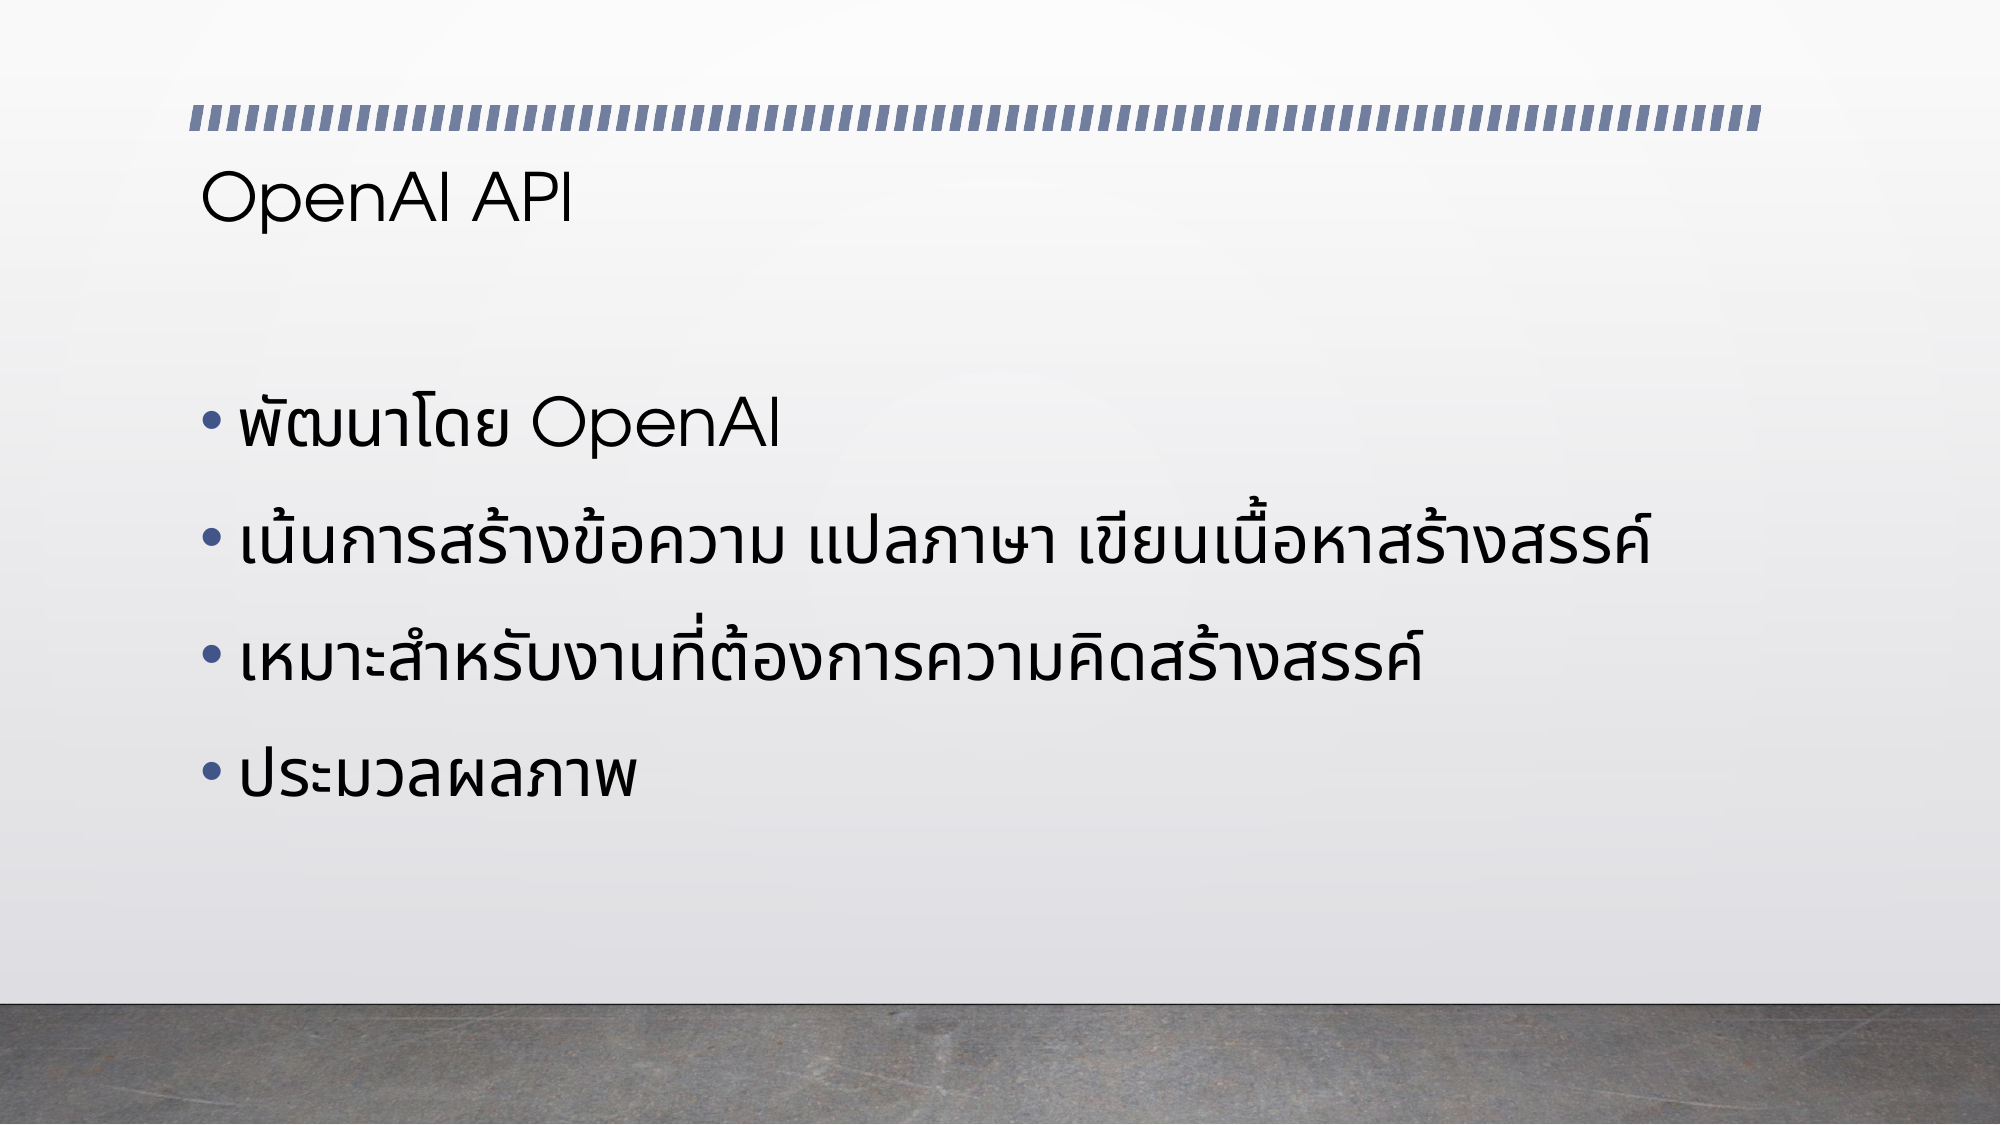

# OpenAI API
พัฒนาโดย OpenAI
เน้นการสร้างข้อความ แปลภาษา เขียนเนื้อหาสร้างสรรค์
เหมาะสำหรับงานที่ต้องการความคิดสร้างสรรค์
ประมวลผลภาพ